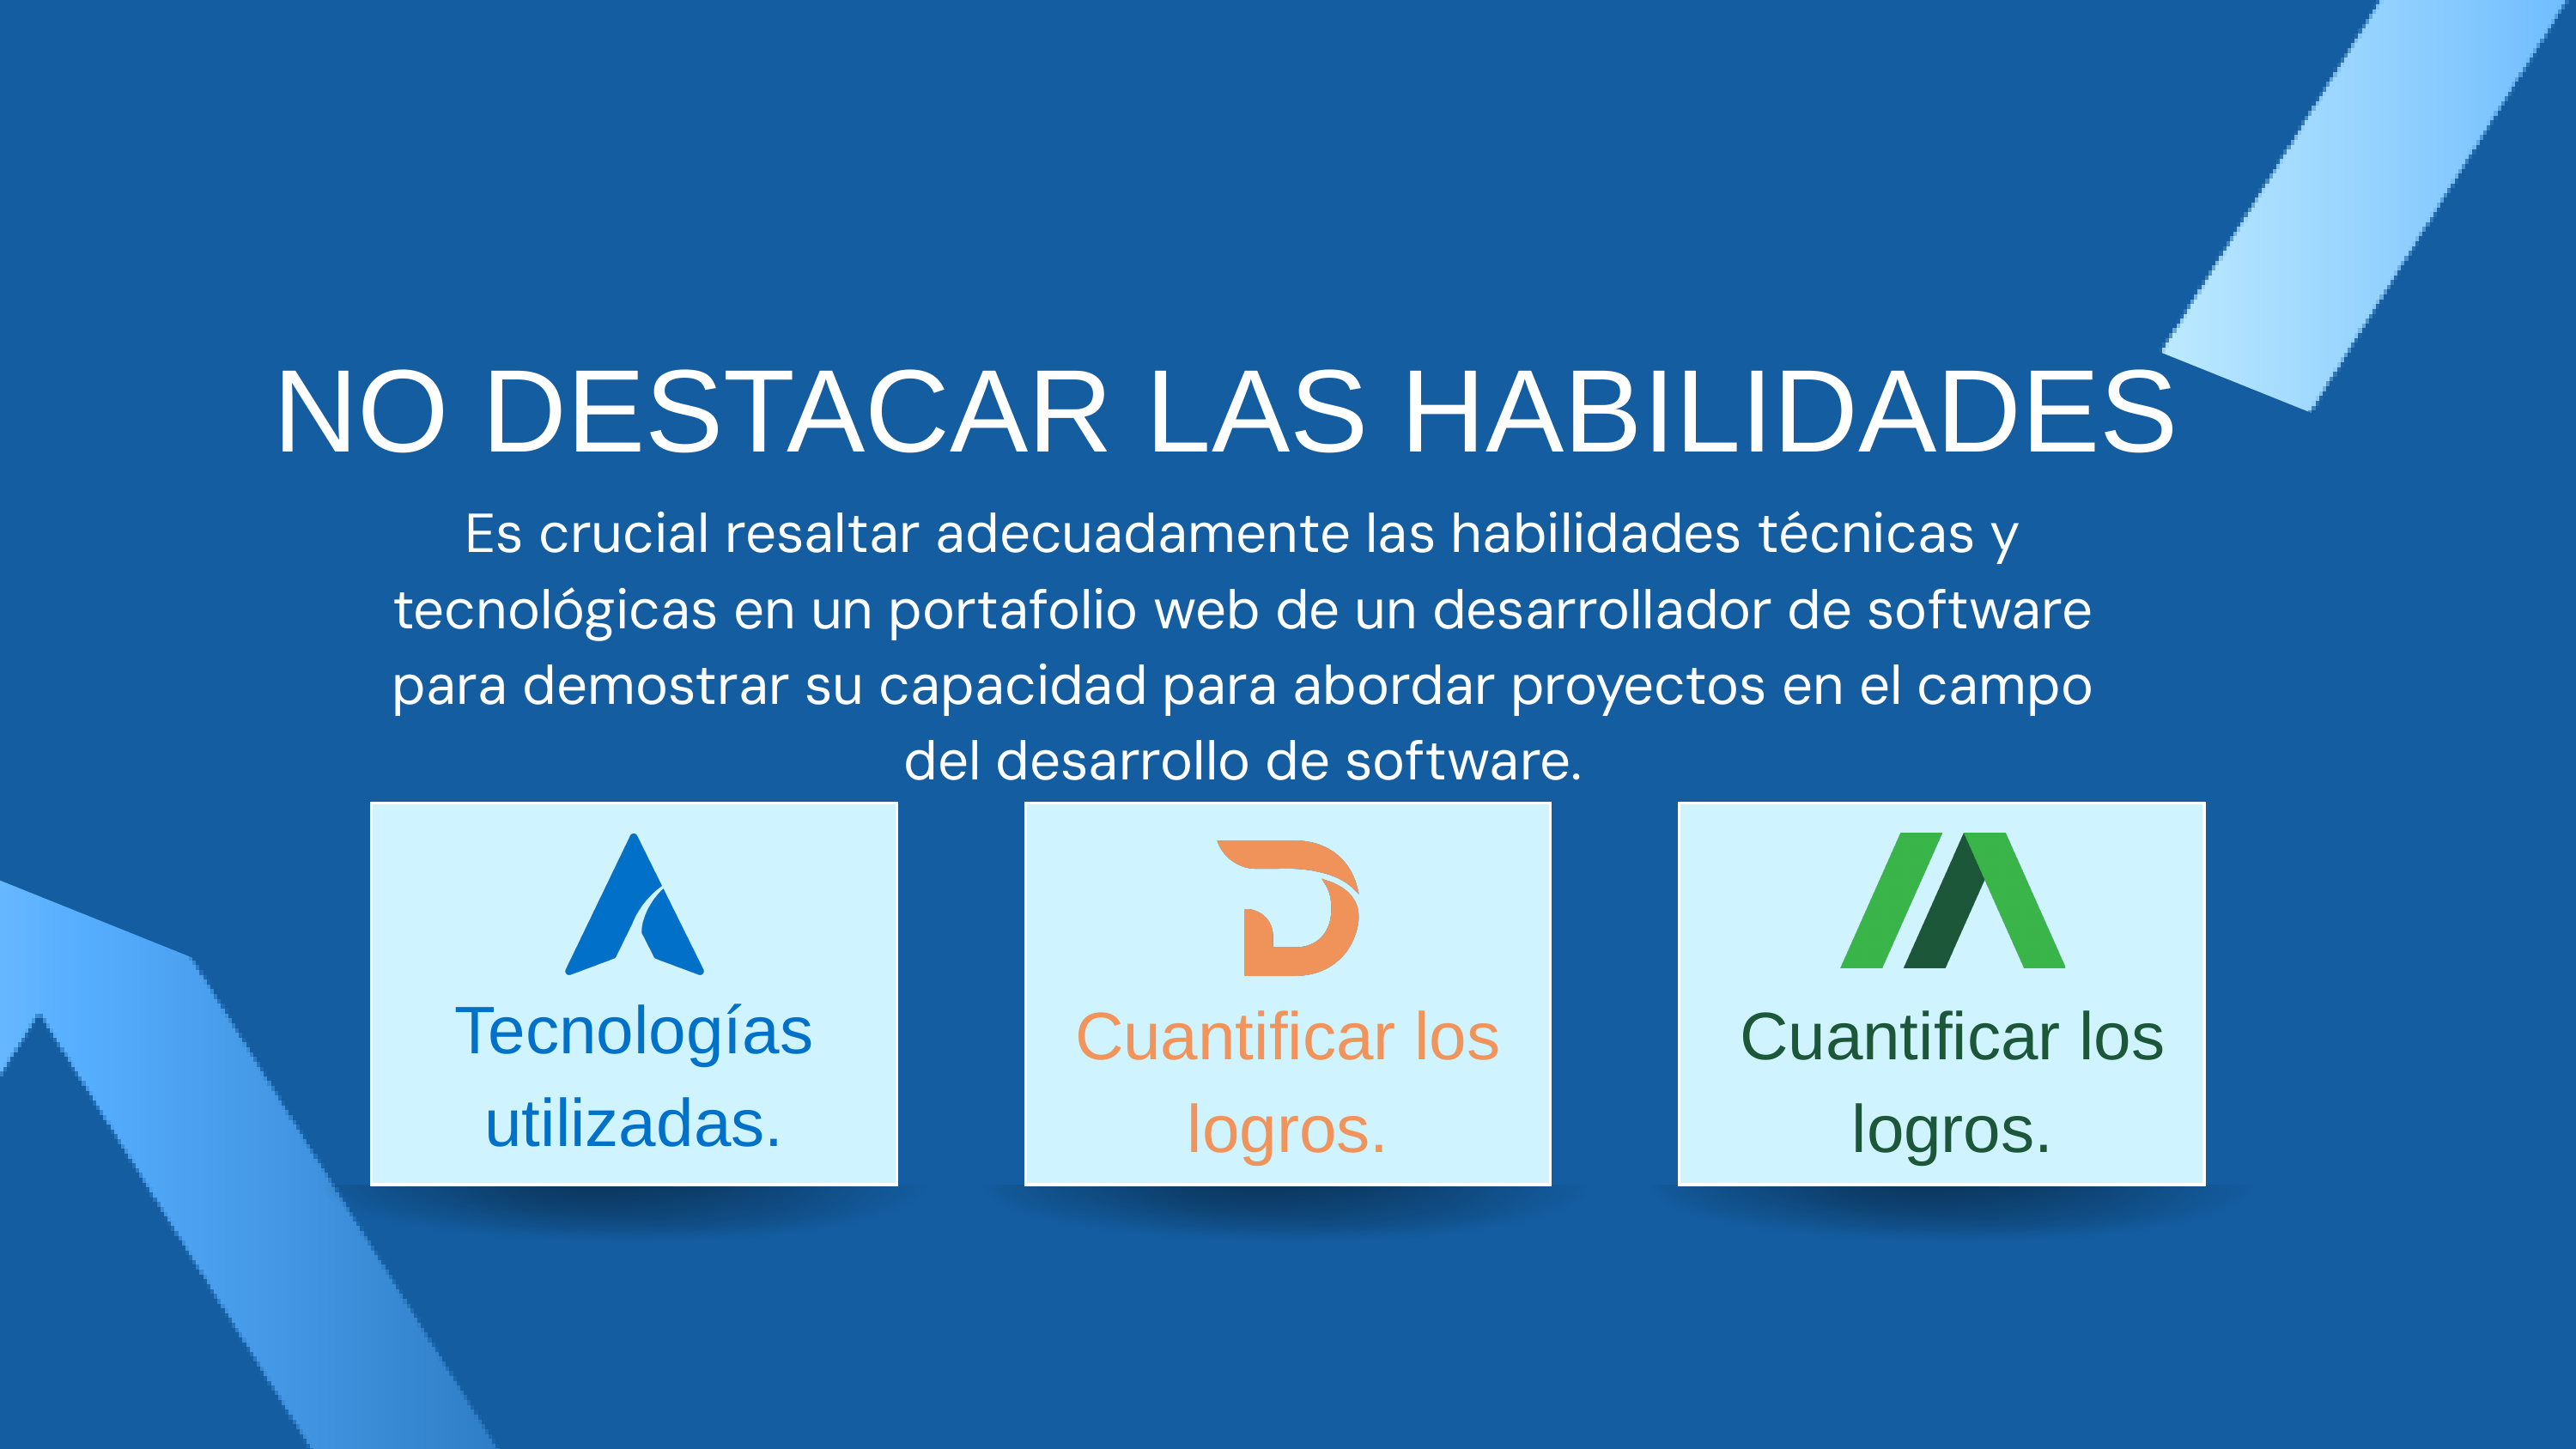

NO DESTACAR LAS HABILIDADES
Es crucial resaltar adecuadamente las habilidades técnicas y tecnológicas en un portafolio web de un desarrollador de software para demostrar su capacidad para abordar proyectos en el campo del desarrollo de software.

Tecnologías utilizadas.
Cuantificar los logros.
Cuantificar los logros.